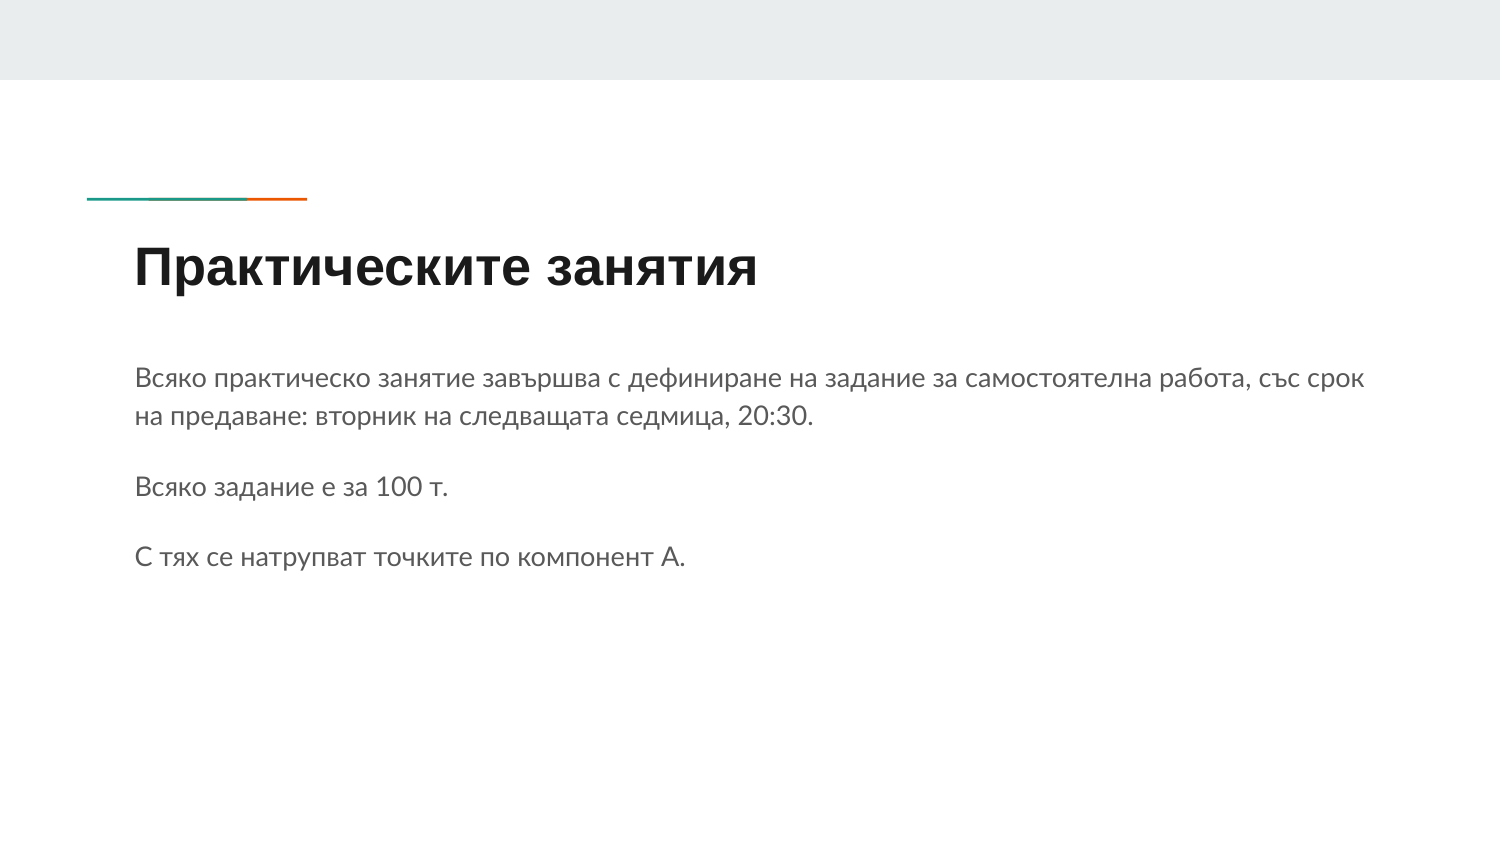

# Практическите занятия
Всяко практическо занятие завършва с дефиниране на задание за самостоятелна работа, със срок на предаване: вторник на следващата седмица, 20:30.
Всяко задание е за 100 т.
С тях се натрупват точките по компонент А.